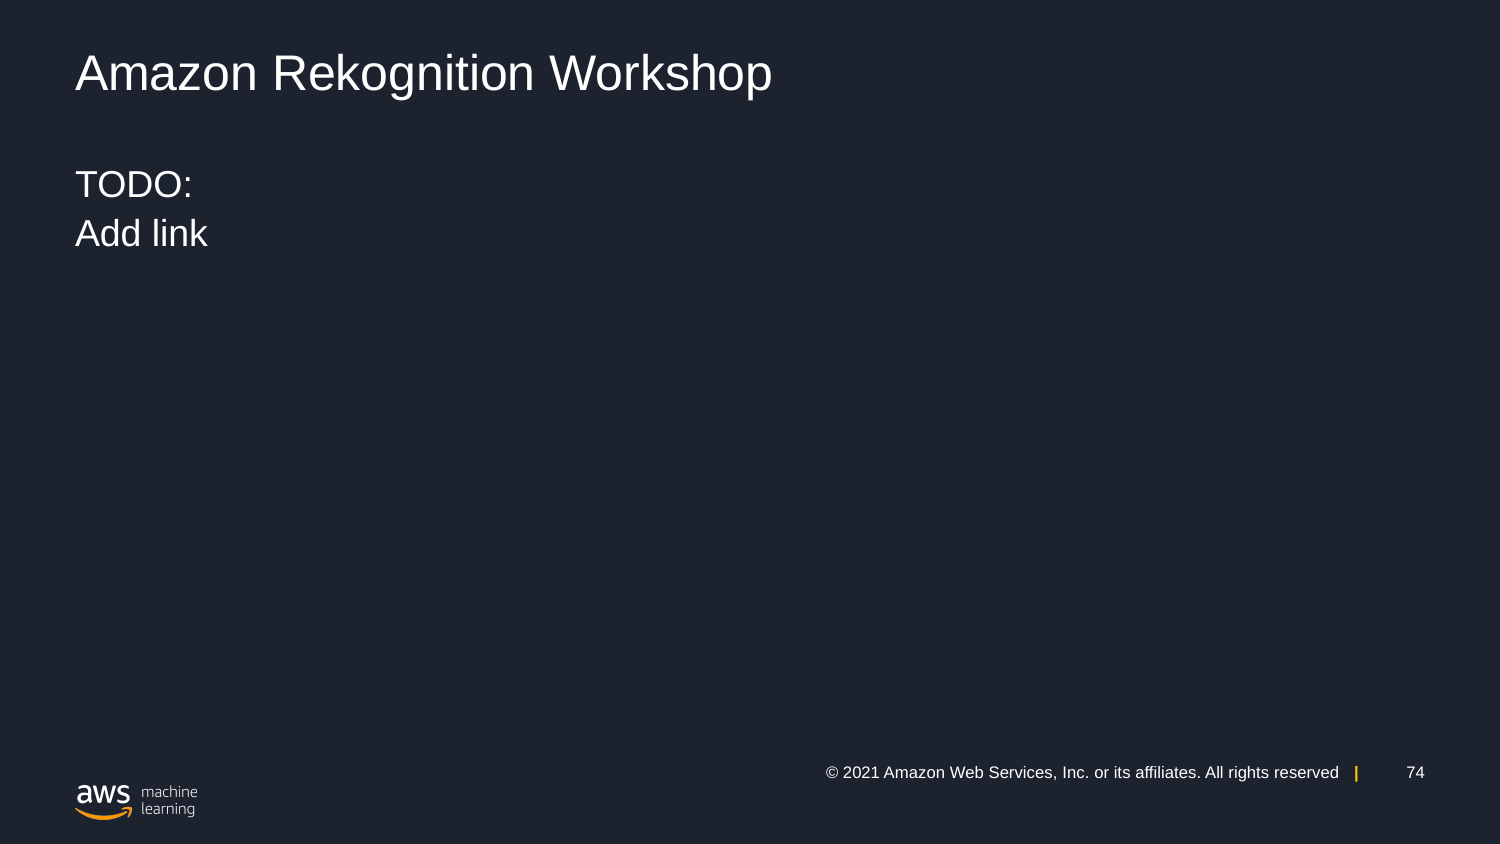

# Amazon Rekognition Workshop
TODO:
Add link